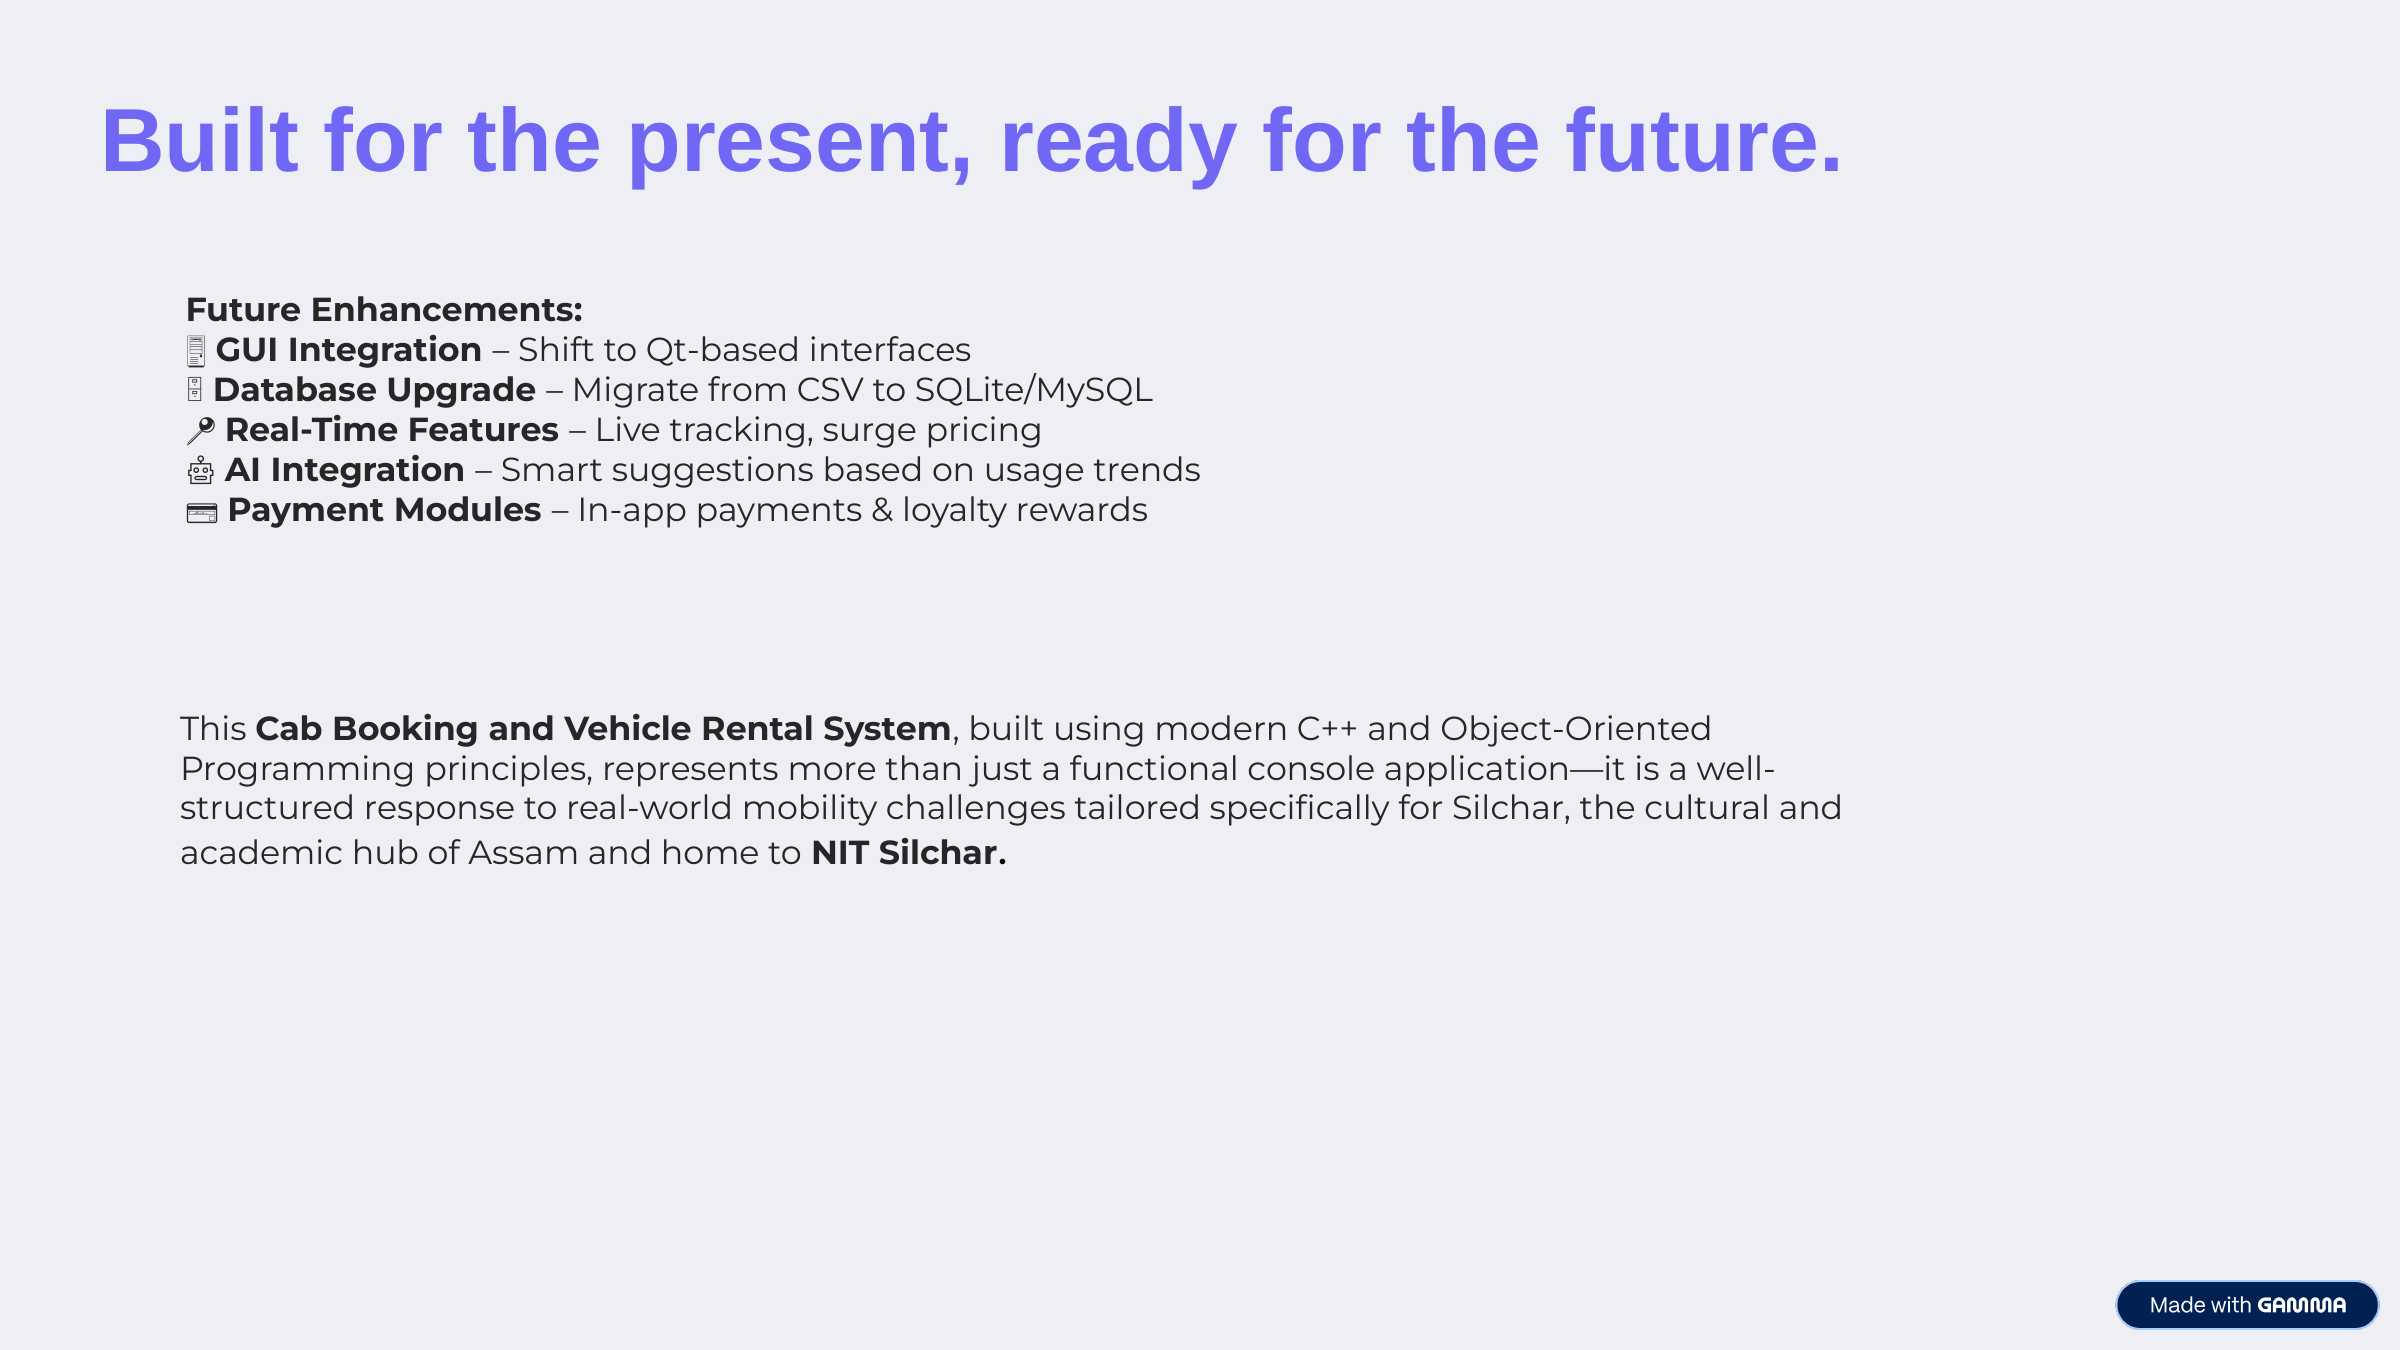

Built for the present, ready for the future.
Future Enhancements:
🖥️ GUI Integration – Shift to Qt-based interfaces
🗄️ Database Upgrade – Migrate from CSV to SQLite/MySQL
📍 Real-Time Features – Live tracking, surge pricing
🤖 AI Integration – Smart suggestions based on usage trends
💳 Payment Modules – In-app payments & loyalty rewards

This Cab Booking and Vehicle Rental System, built using modern C++ and Object-Oriented Programming principles, represents more than just a functional console application—it is a well-structured response to real-world mobility challenges tailored specifically for Silchar, the cultural and academic hub of Assam and home to NIT Silchar.